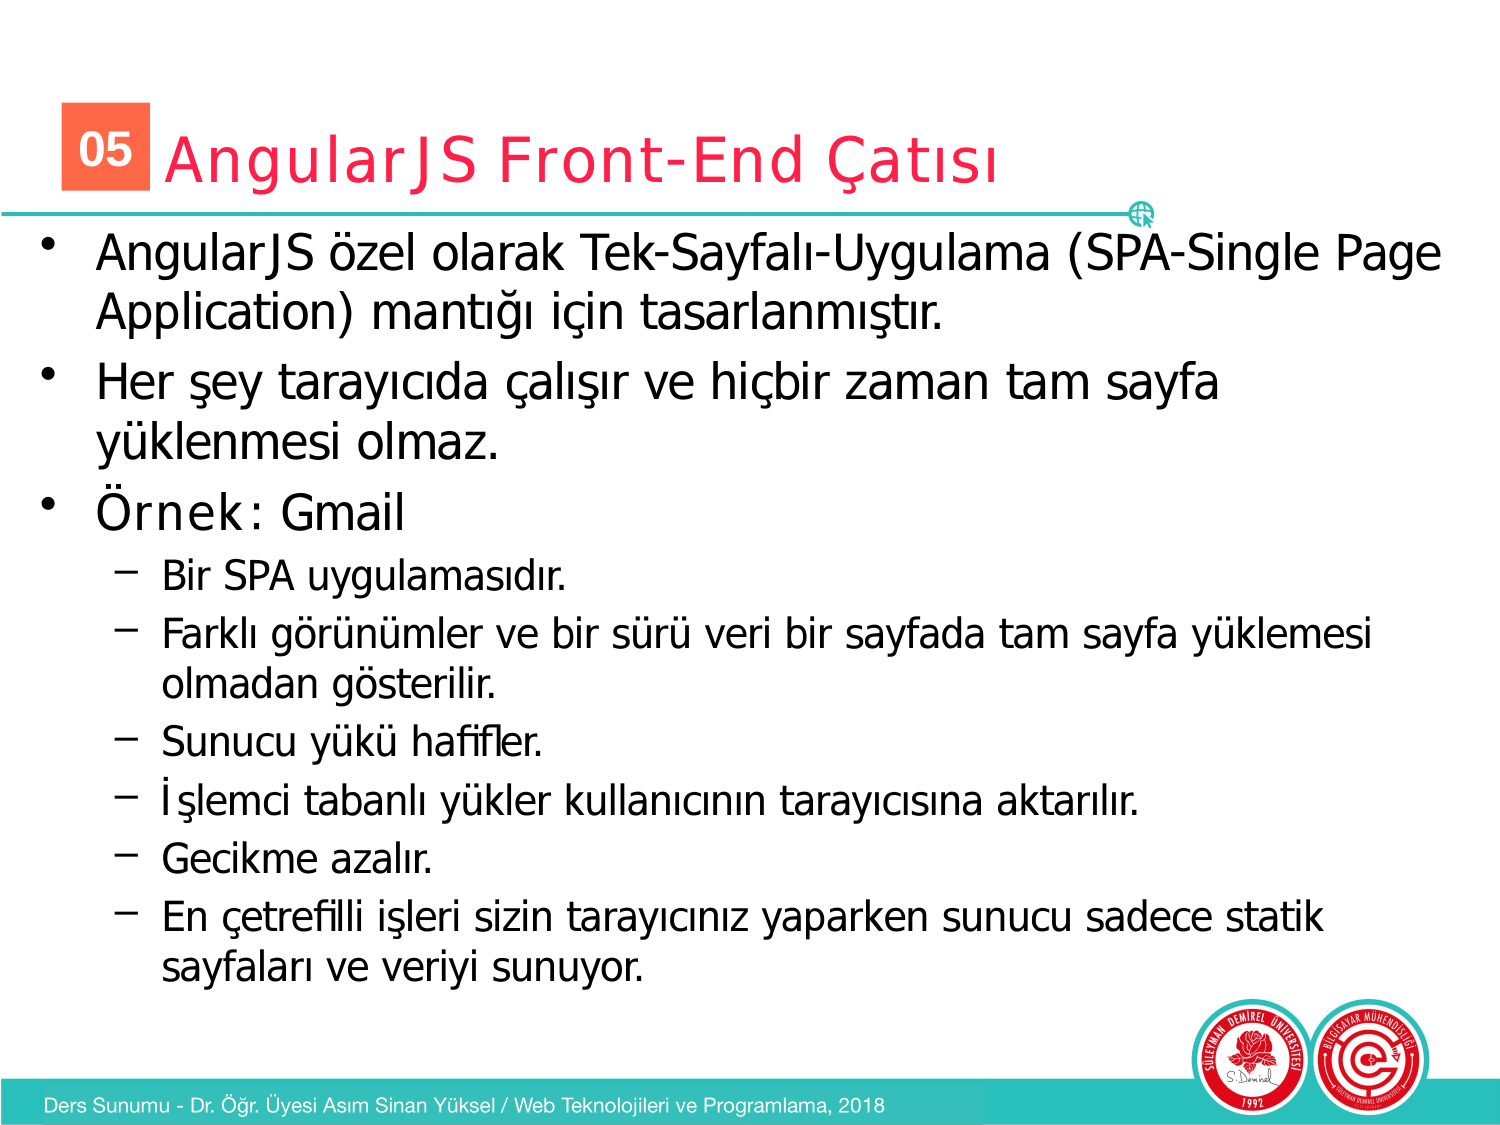

05
# AngularJS Front-End Çatısı
AngularJS özel olarak Tek-Sayfalı-Uygulama (SPA-Single Page Application) mantığı için tasarlanmıştır.
Her şey tarayıcıda çalışır ve hiçbir zaman tam sayfa yüklenmesi olmaz.
Örnek: Gmail
Bir SPA uygulamasıdır.
Farklı görünümler ve bir sürü veri bir sayfada tam sayfa yüklemesi olmadan gösterilir.
Sunucu yükü hafifler.
İşlemci tabanlı yükler kullanıcının tarayıcısına aktarılır.
Gecikme azalır.
En çetrefilli işleri sizin tarayıcınız yaparken sunucu sadece statik sayfaları ve veriyi sunuyor.